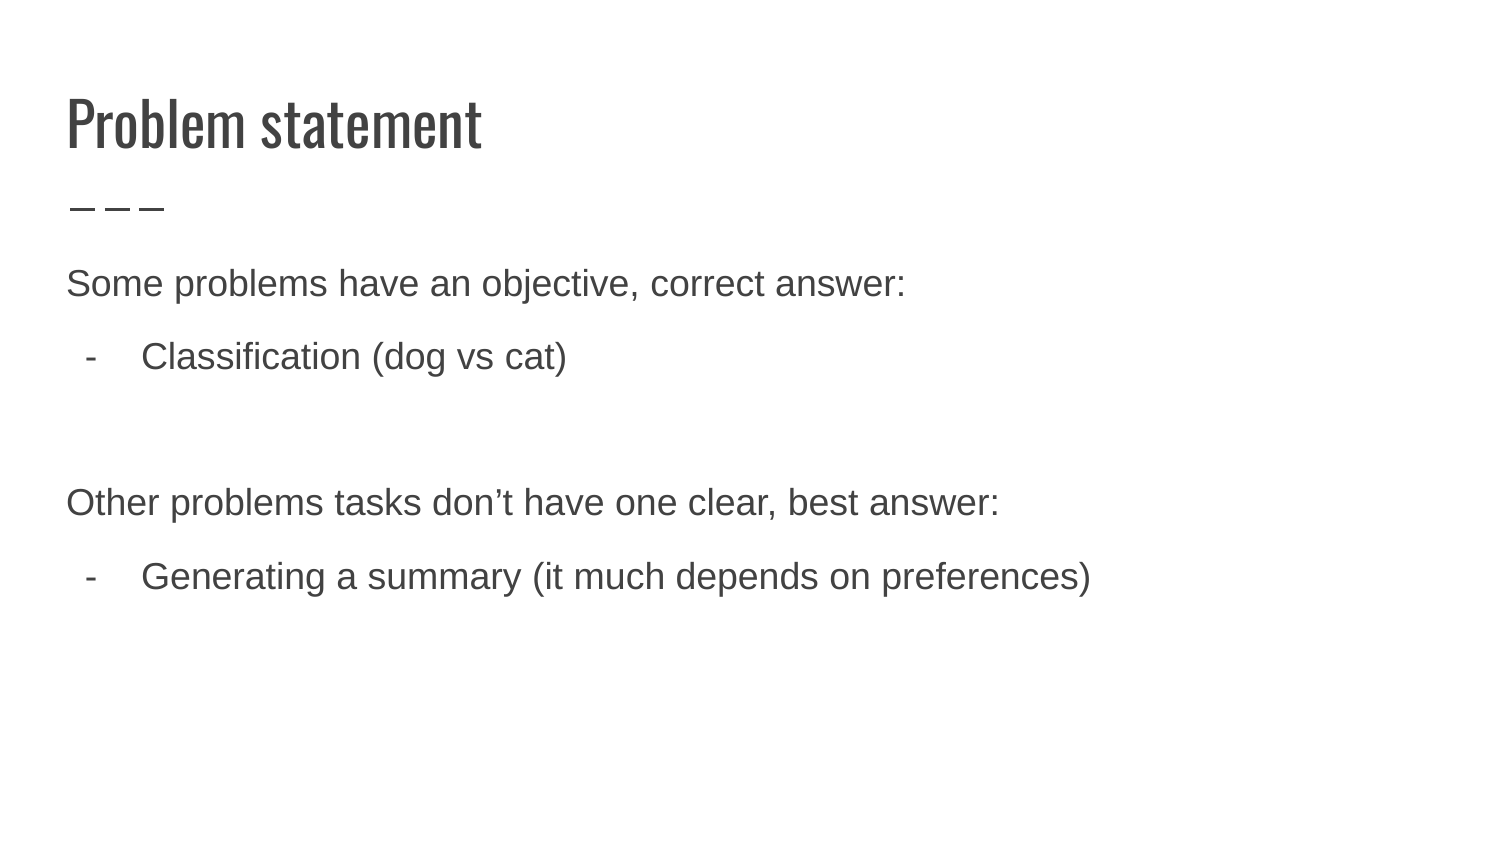

# Problem statement
Some problems have an objective, correct answer:
Classification (dog vs cat)

Other problems tasks don’t have one clear, best answer:
Generating a summary (it much depends on preferences)